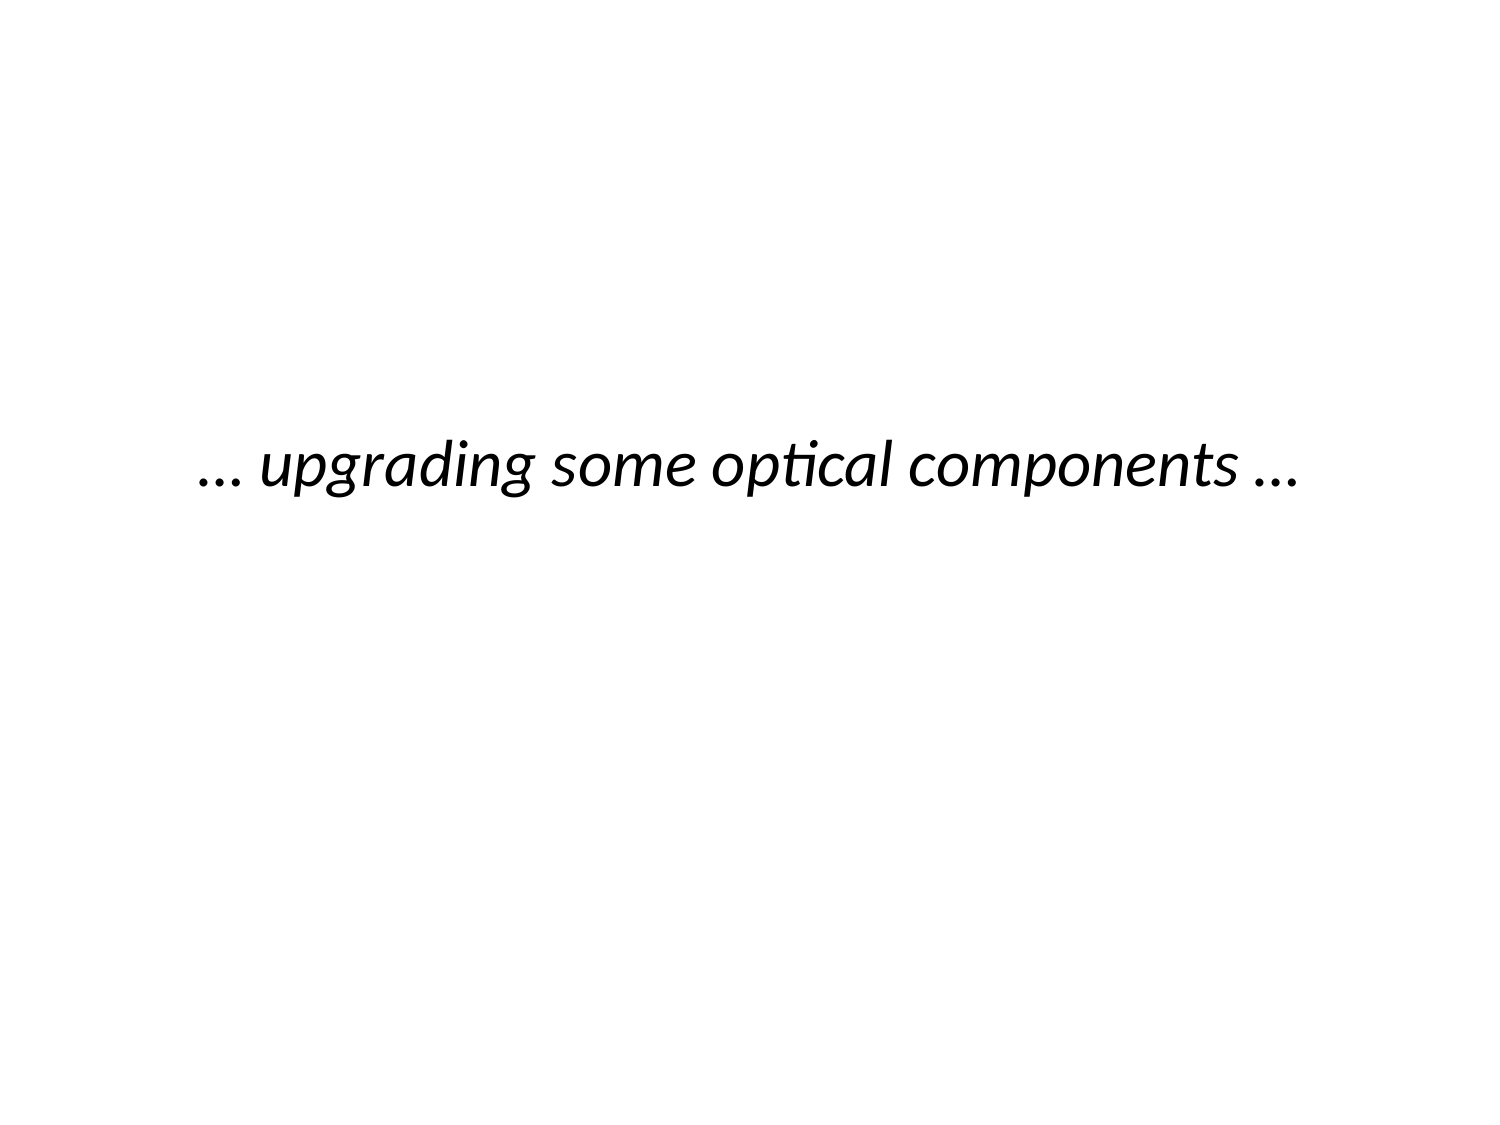

#
… upgrading some optical components …